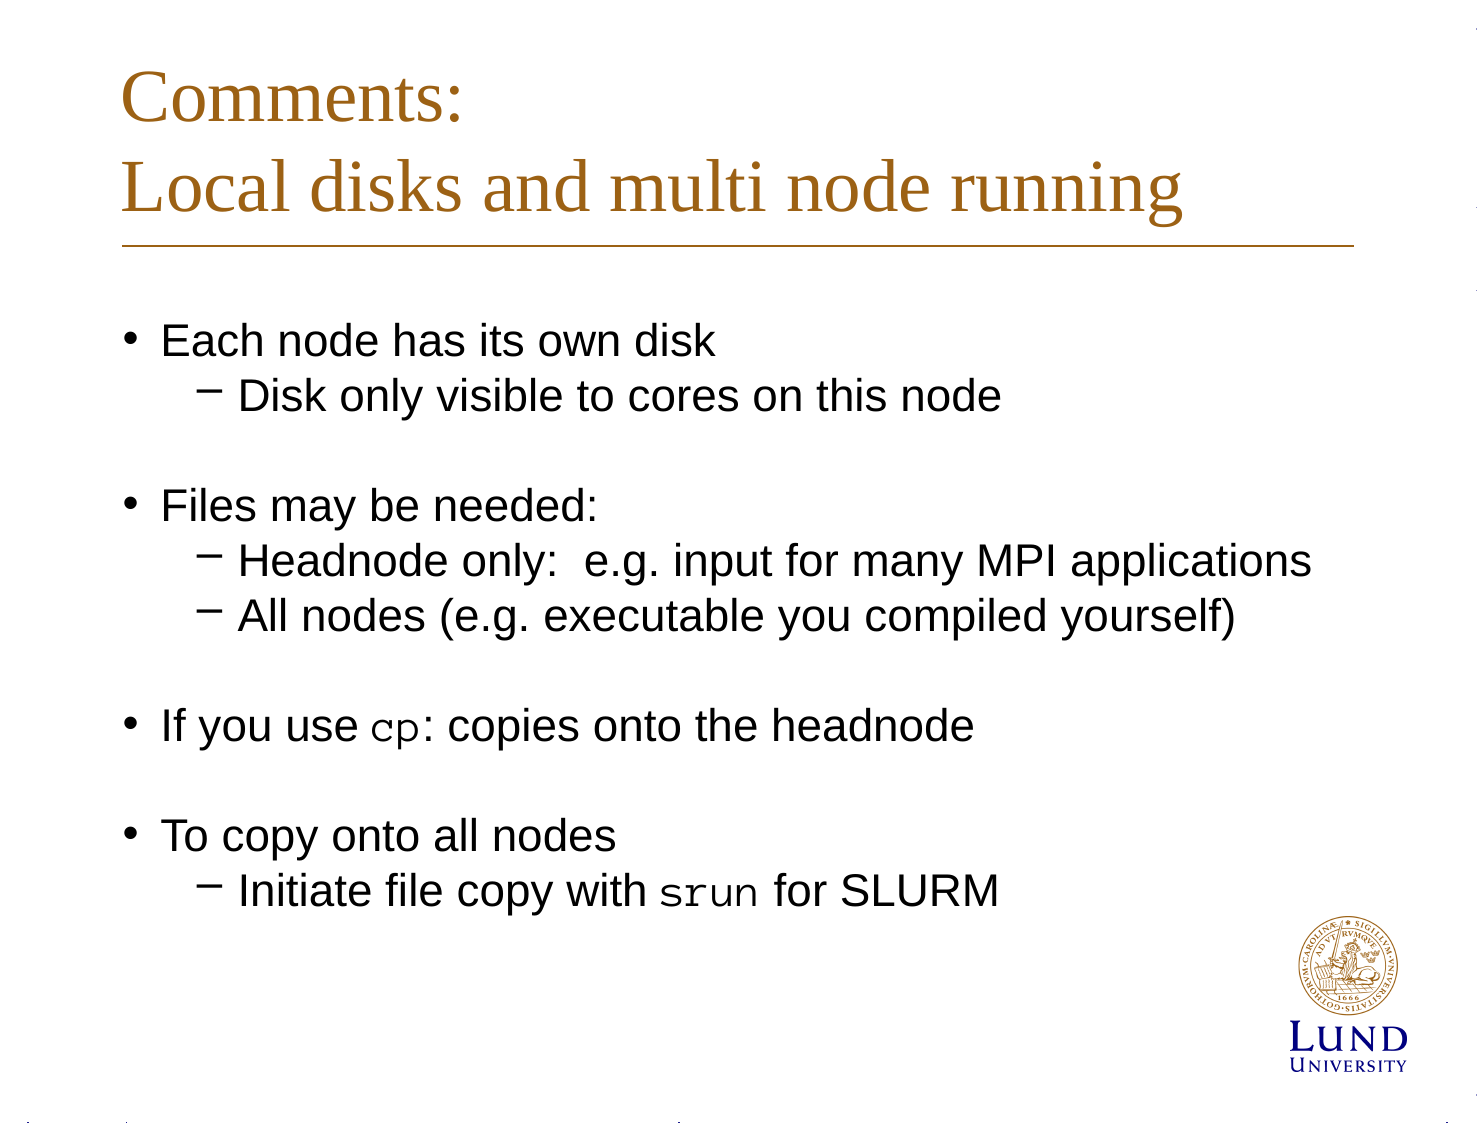

# Comments: Local disks and multi node running
Each node has its own disk
Disk only visible to cores on this node

Files may be needed:
Headnode only:  e.g. input for many MPI applications
All nodes (e.g. executable you compiled yourself)

If you use cp: copies onto the headnode

To copy onto all nodes
Initiate file copy with srun for SLURM